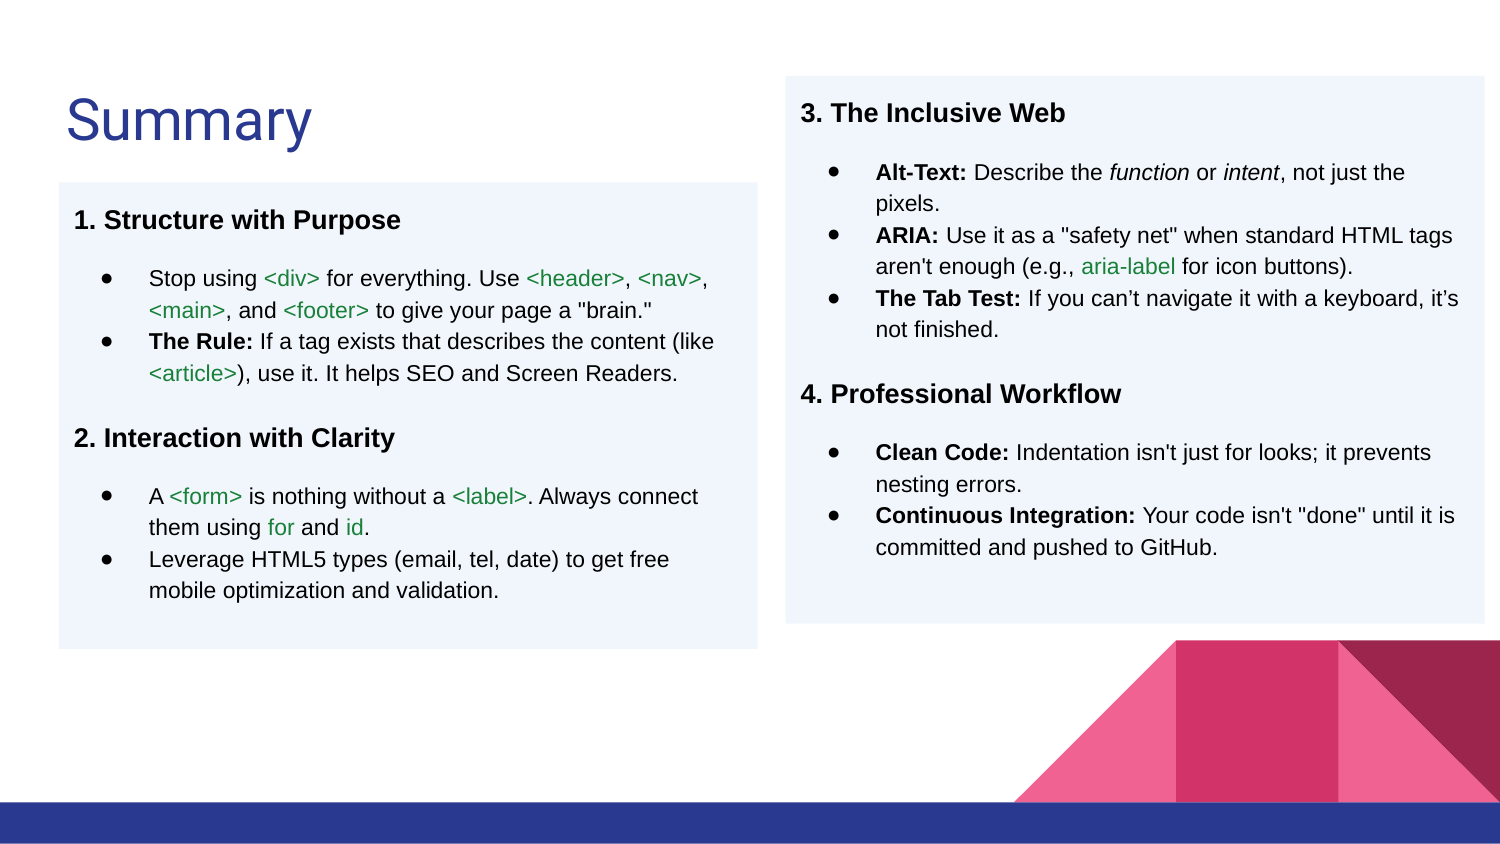

# Summary
3. The Inclusive Web
Alt-Text: Describe the function or intent, not just the pixels.
ARIA: Use it as a "safety net" when standard HTML tags aren't enough (e.g., aria-label for icon buttons).
The Tab Test: If you can’t navigate it with a keyboard, it’s not finished.
4. Professional Workflow
Clean Code: Indentation isn't just for looks; it prevents nesting errors.
Continuous Integration: Your code isn't "done" until it is committed and pushed to GitHub.

1. Structure with Purpose
Stop using <div> for everything. Use <header>, <nav>, <main>, and <footer> to give your page a "brain."
The Rule: If a tag exists that describes the content (like <article>), use it. It helps SEO and Screen Readers.
2. Interaction with Clarity
A <form> is nothing without a <label>. Always connect them using for and id.
Leverage HTML5 types (email, tel, date) to get free mobile optimization and validation.